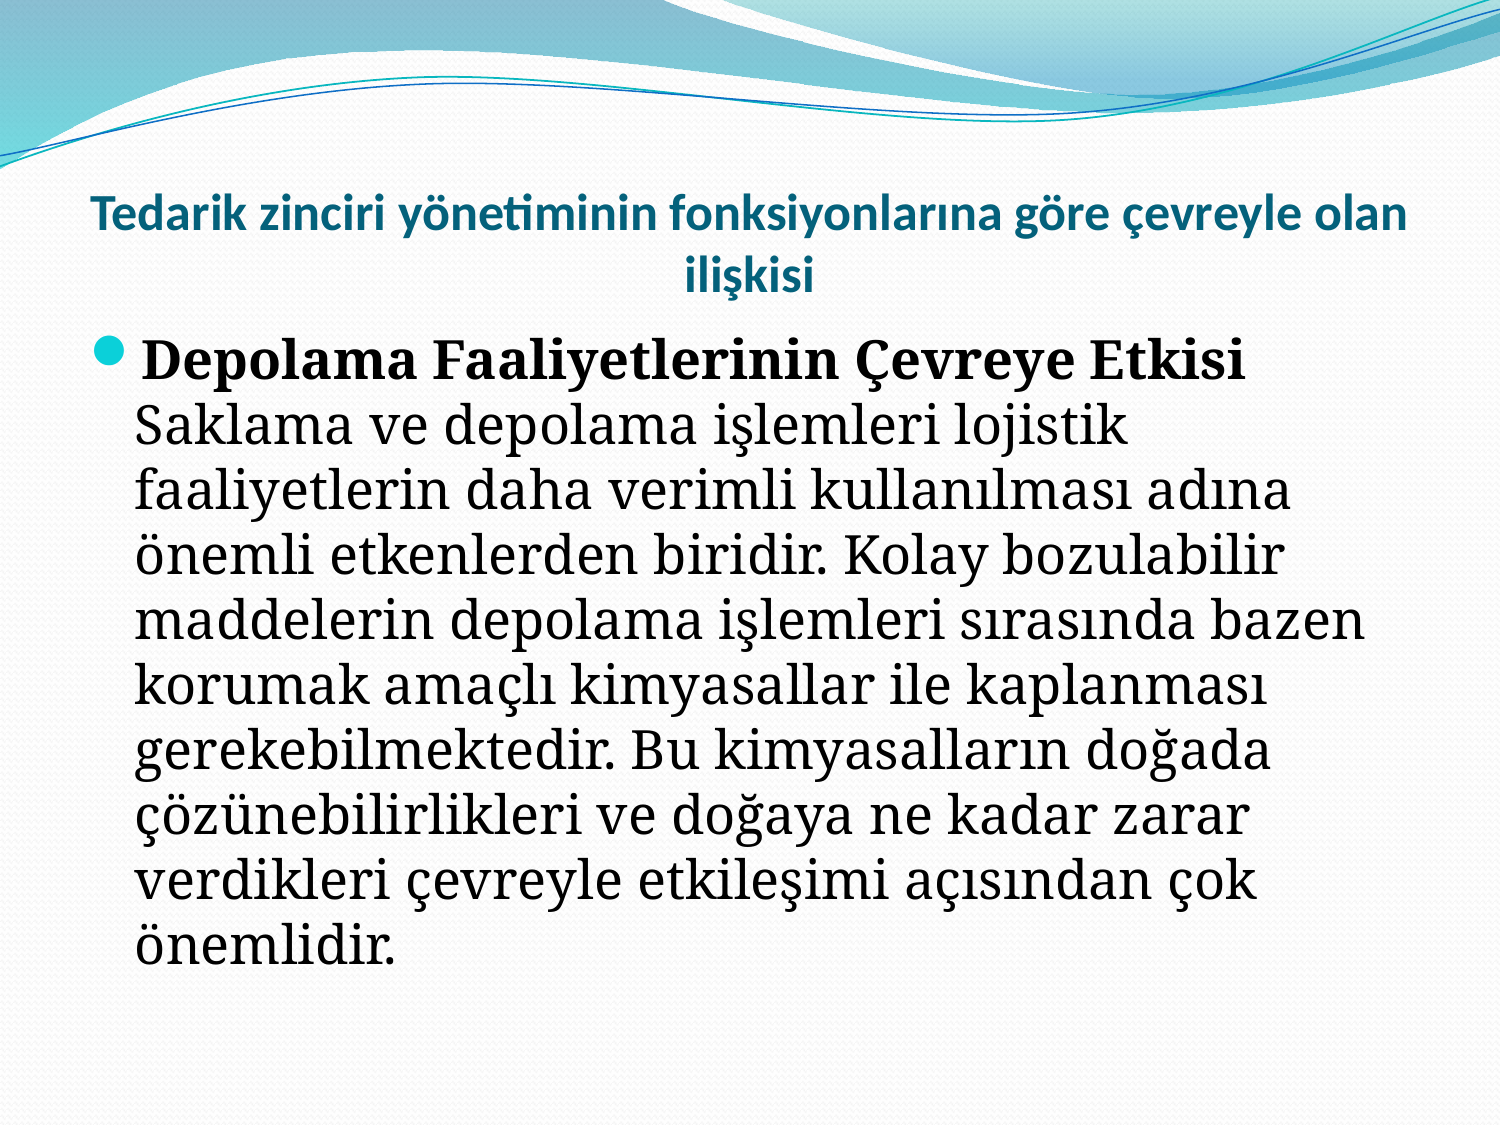

# Tedarik zinciri yönetiminin fonksiyonlarına göre çevreyle olan ilişkisi
Depolama Faaliyetlerinin Çevreye Etkisi Saklama ve depolama işlemleri lojistik faaliyetlerin daha verimli kullanılması adına önemli etkenlerden biridir. Kolay bozulabilir maddelerin depolama işlemleri sırasında bazen korumak amaçlı kimyasallar ile kaplanması gerekebilmektedir. Bu kimyasalların doğada çözünebilirlikleri ve doğaya ne kadar zarar verdikleri çevreyle etkileşimi açısından çok önemlidir.